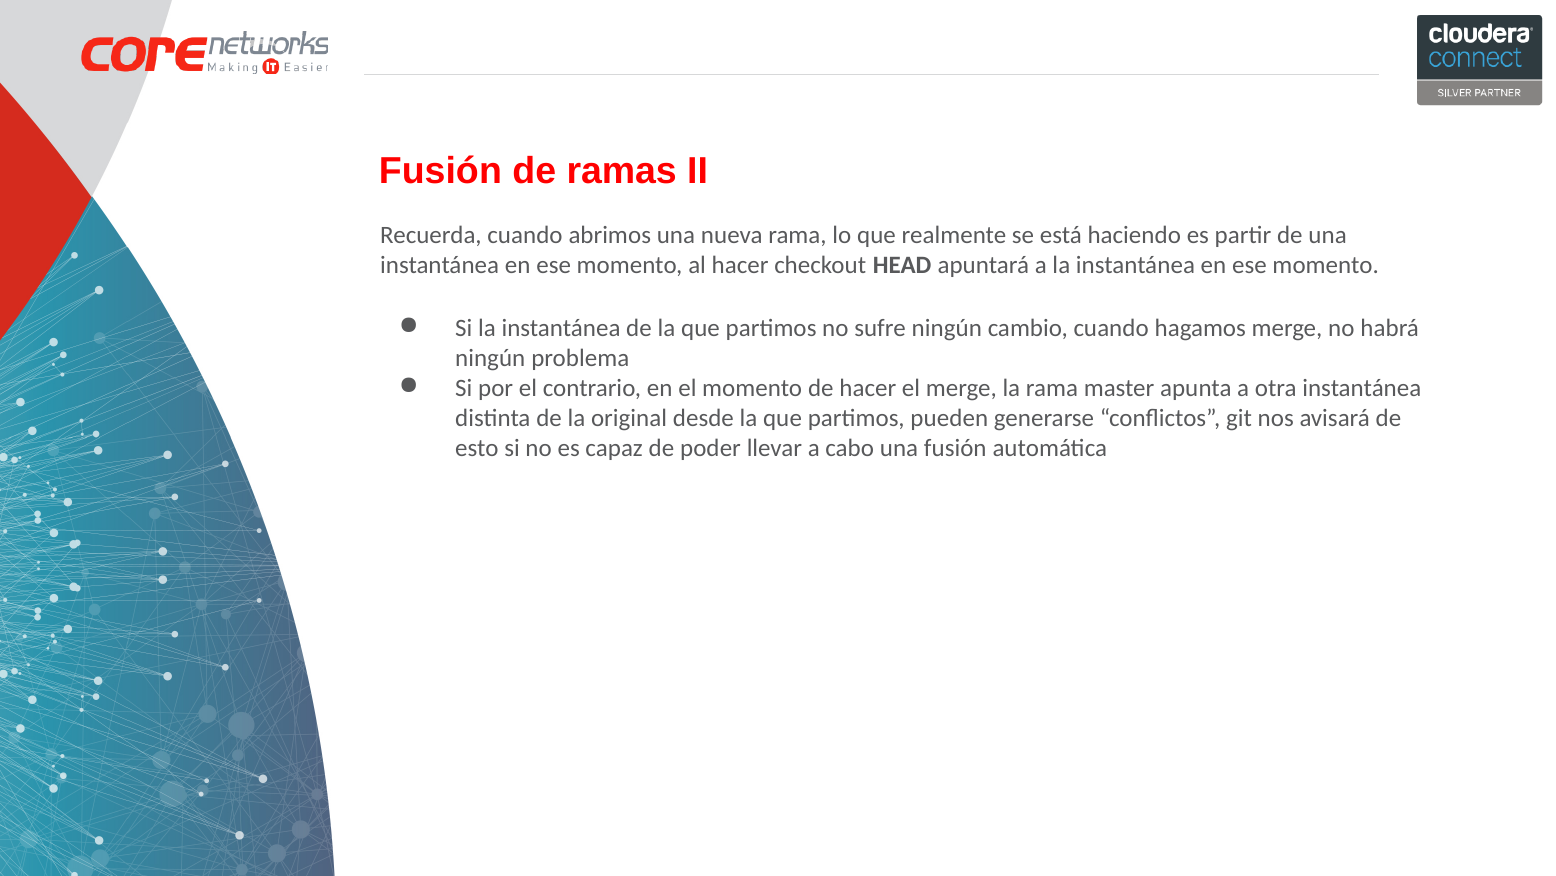

Fusión de ramas II
Recuerda, cuando abrimos una nueva rama, lo que realmente se está haciendo es partir de una instantánea en ese momento, al hacer checkout HEAD apuntará a la instantánea en ese momento.
Si la instantánea de la que partimos no sufre ningún cambio, cuando hagamos merge, no habrá ningún problema
Si por el contrario, en el momento de hacer el merge, la rama master apunta a otra instantánea distinta de la original desde la que partimos, pueden generarse “conflictos”, git nos avisará de esto si no es capaz de poder llevar a cabo una fusión automática